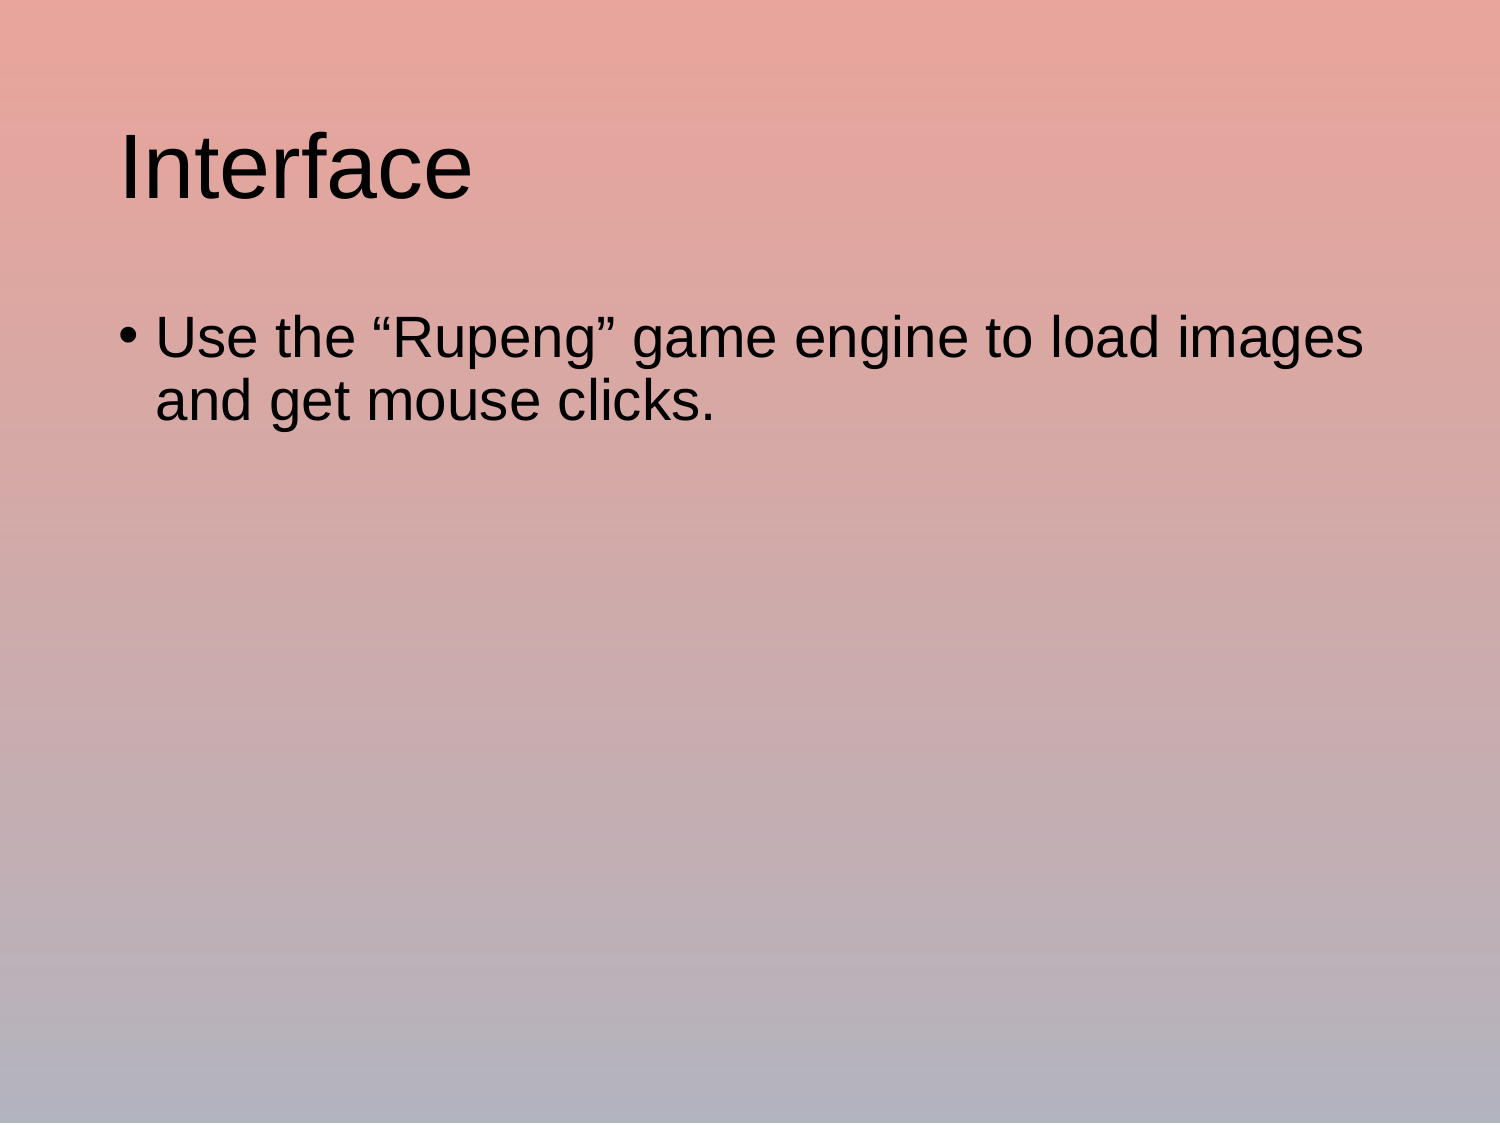

# Interface
Use the “Rupeng” game engine to load images and get mouse clicks.